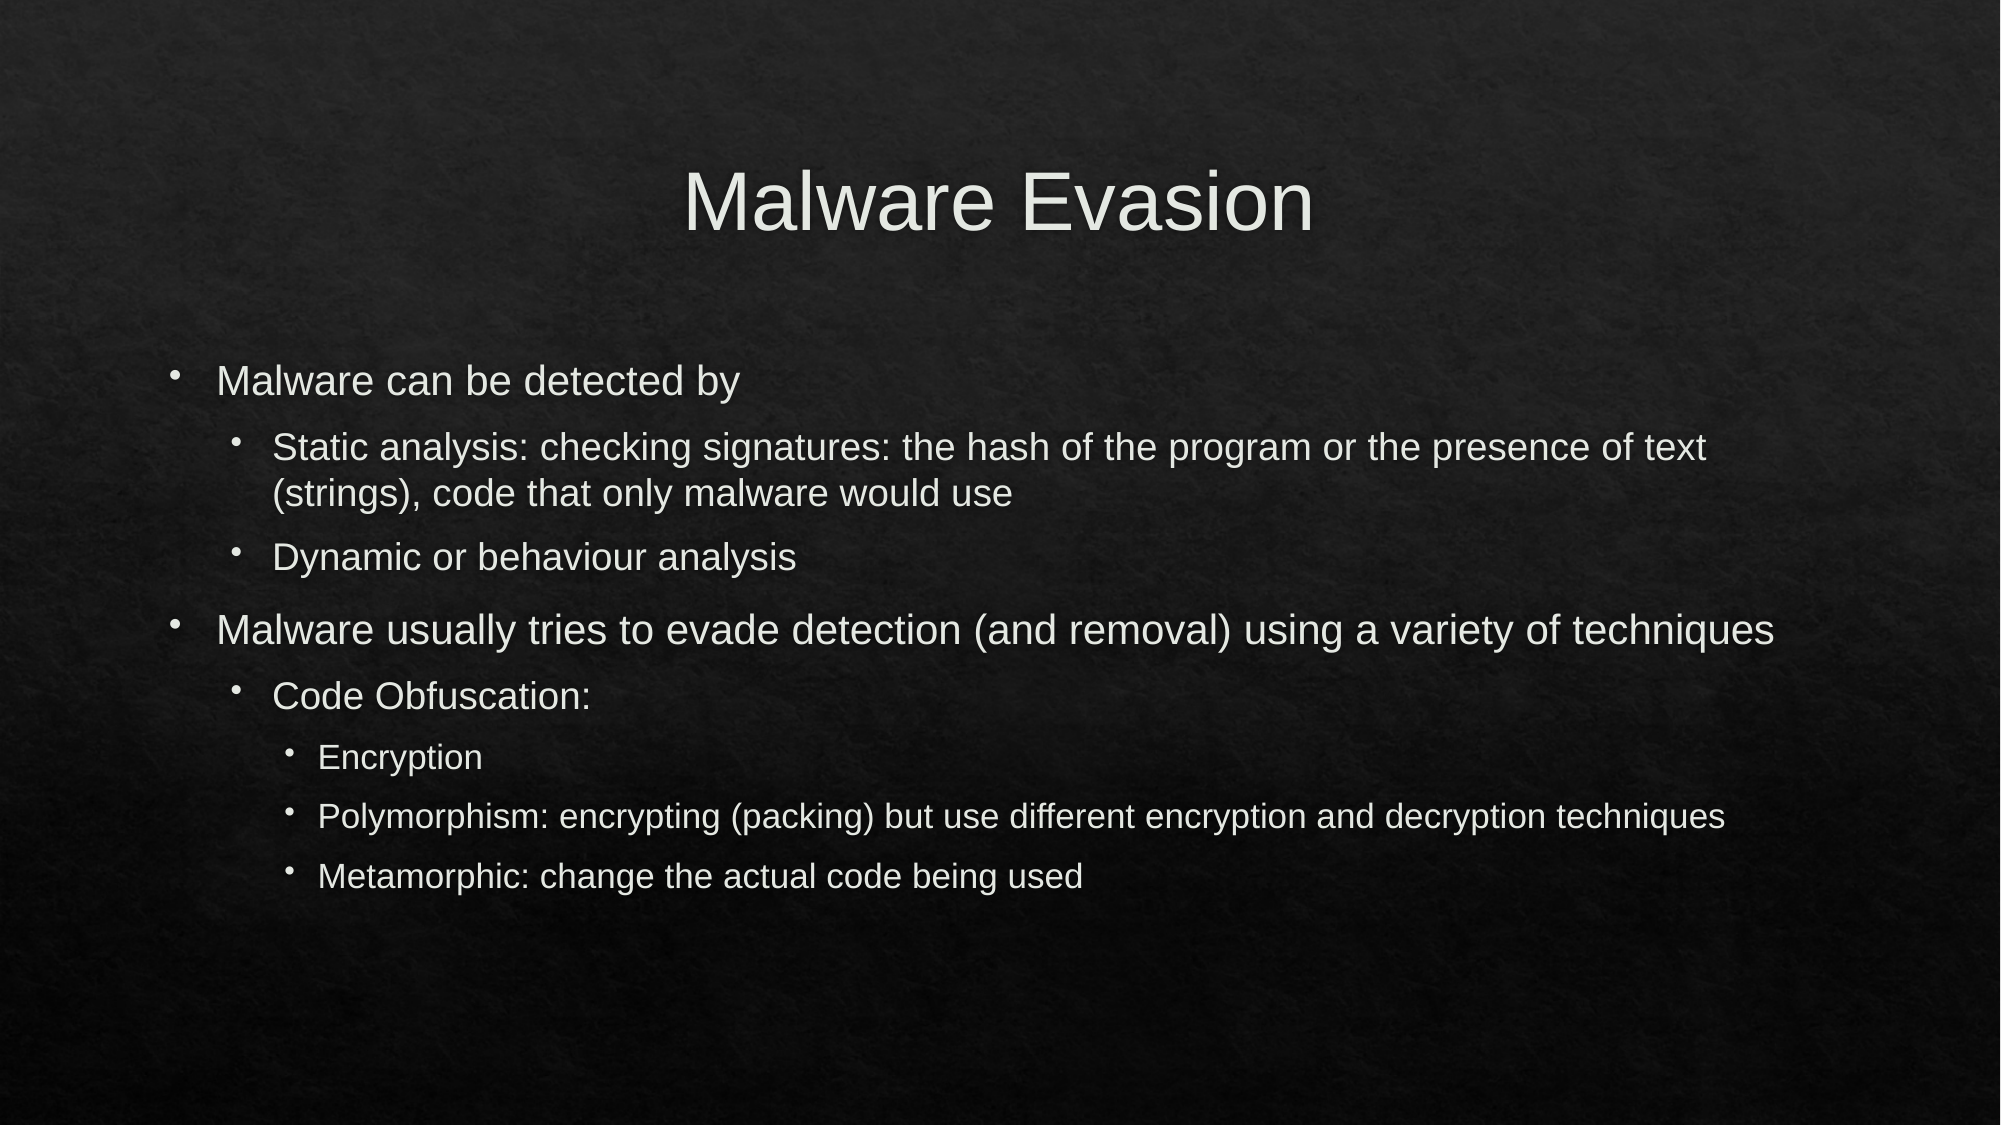

# Malware Evasion
Malware can be detected by
Static analysis: checking signatures: the hash of the program or the presence of text (strings), code that only malware would use
Dynamic or behaviour analysis
Malware usually tries to evade detection (and removal) using a variety of techniques
Code Obfuscation:
Encryption
Polymorphism: encrypting (packing) but use different encryption and decryption techniques
Metamorphic: change the actual code being used